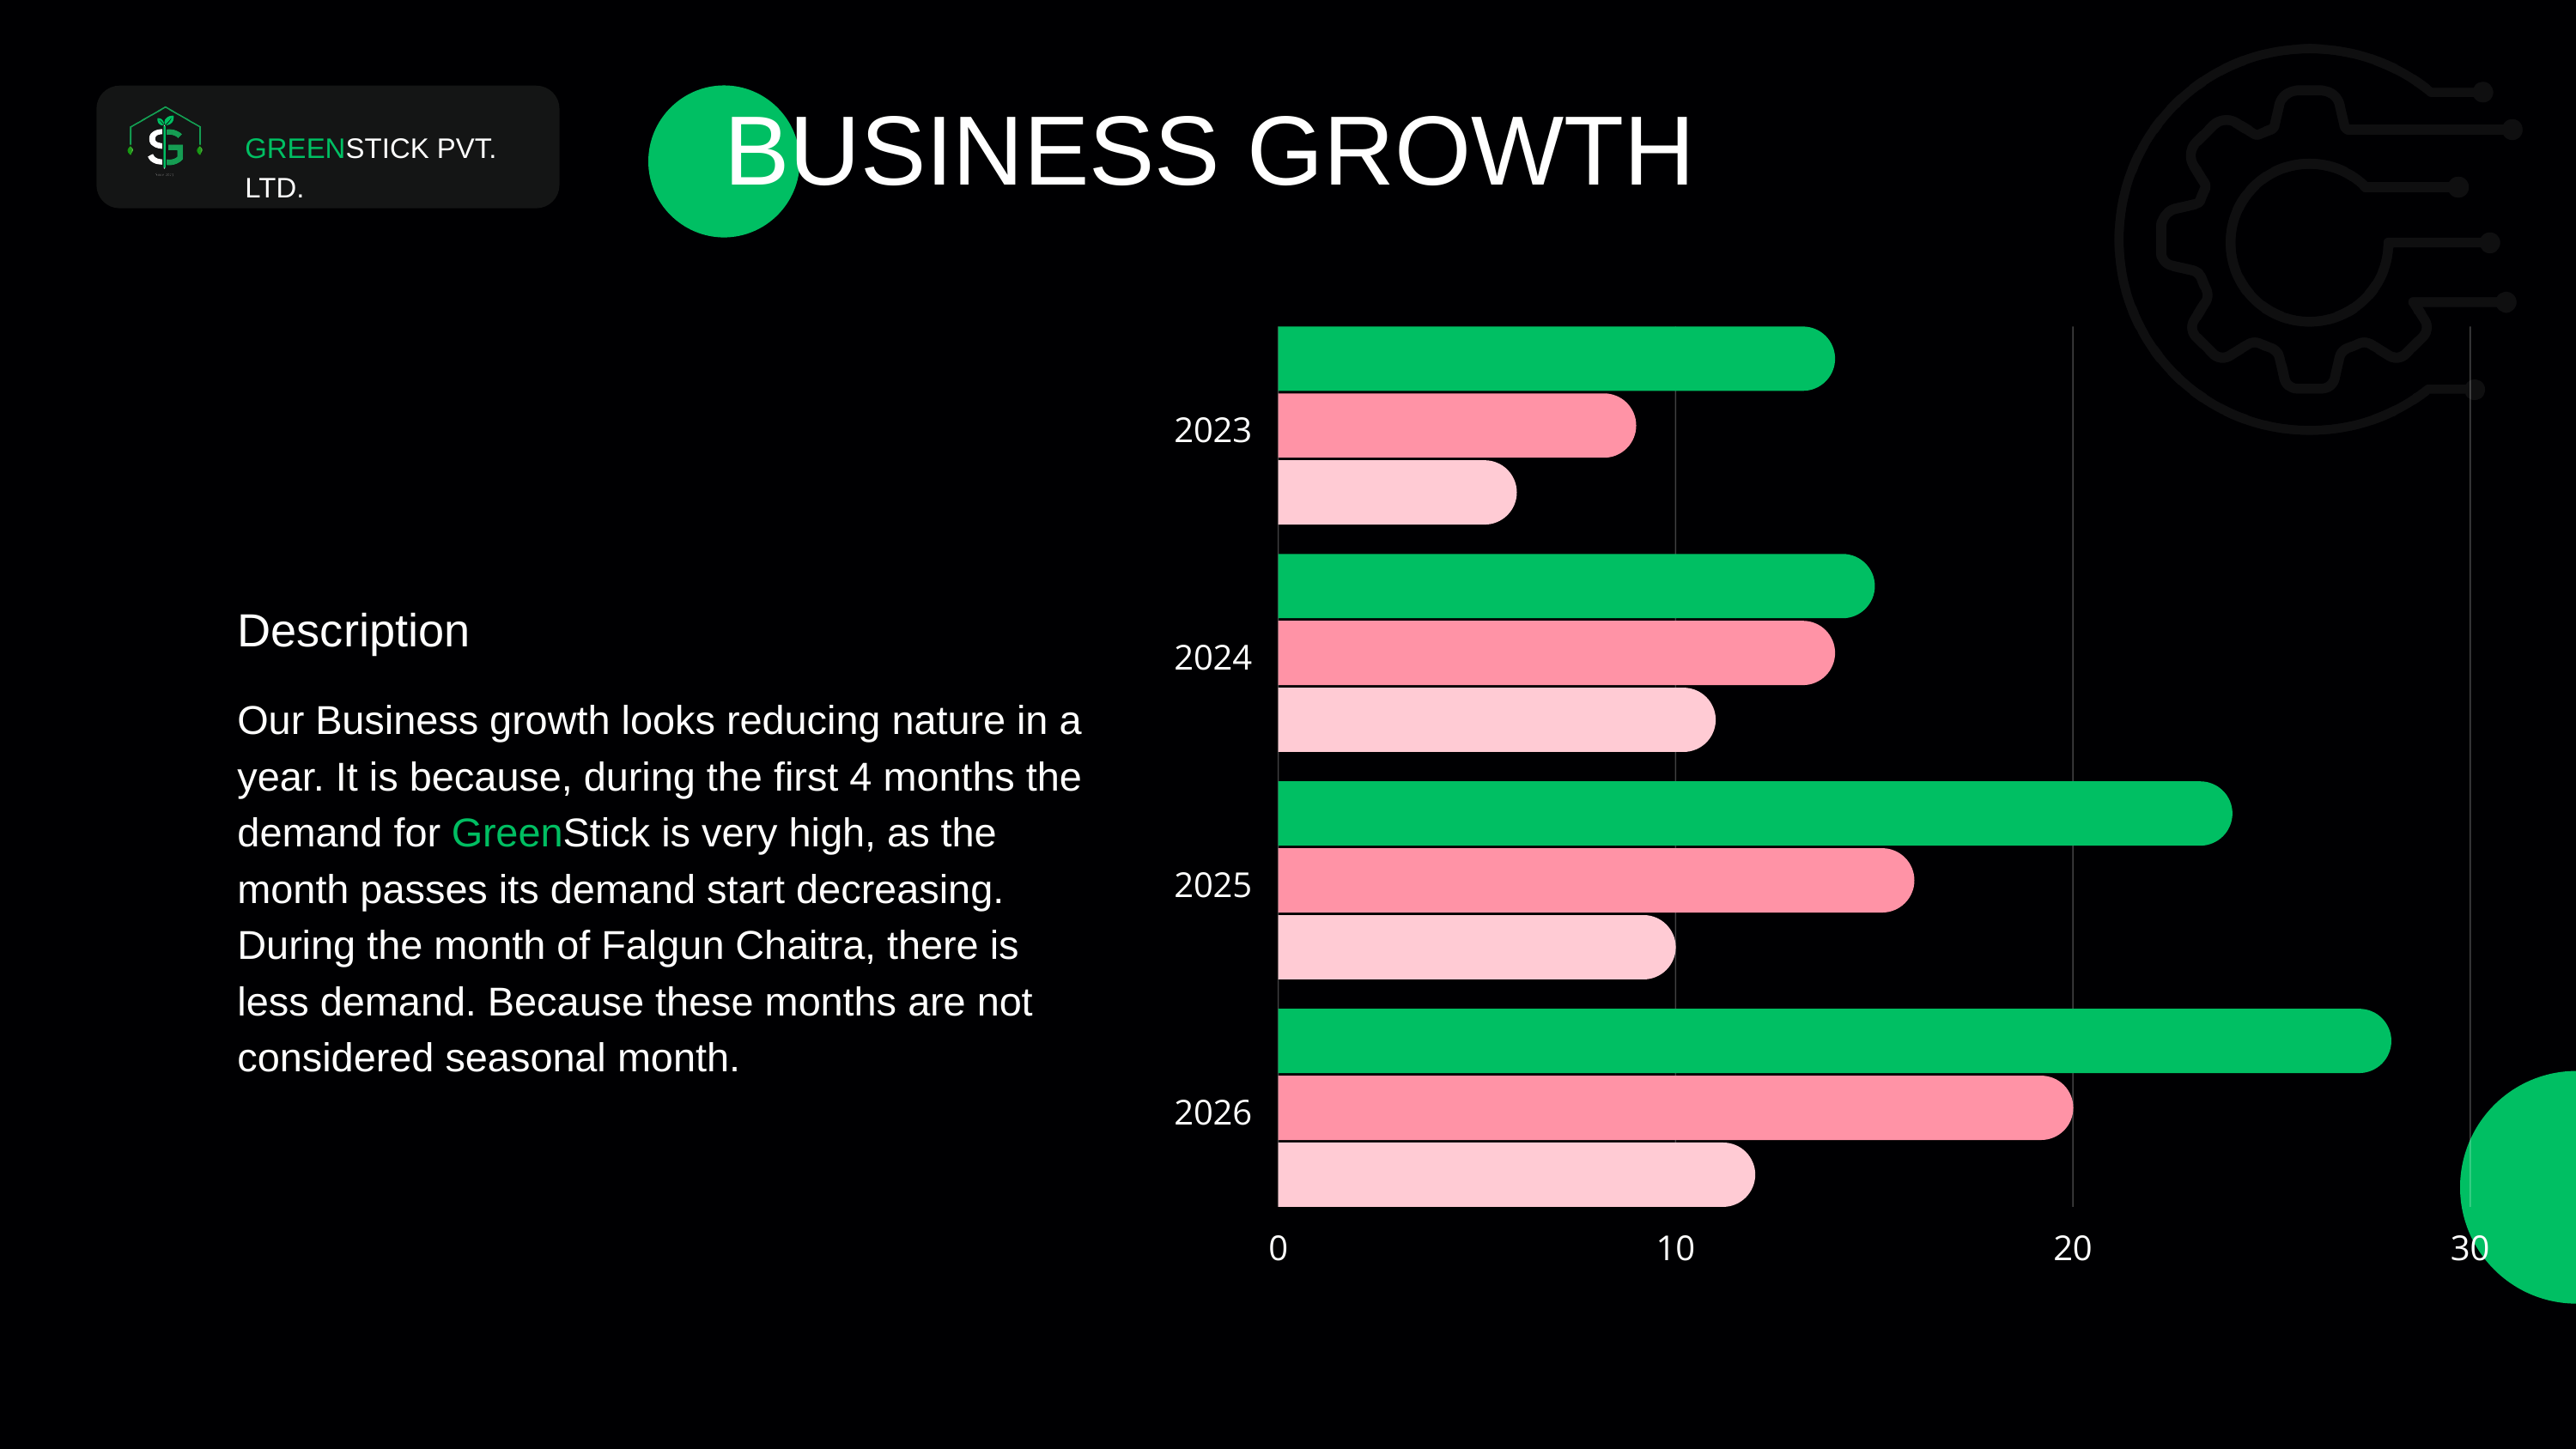

BUSINESS GROWTH

GREENSTICK PVT. LTD.

2023
2024
2025
2026
0
10
20
30
Description
Our Business growth looks reducing nature in a year. It is because, during the first 4 months the demand for GreenStick is very high, as the month passes its demand start decreasing. During the month of Falgun Chaitra, there is less demand. Because these months are not considered seasonal month.